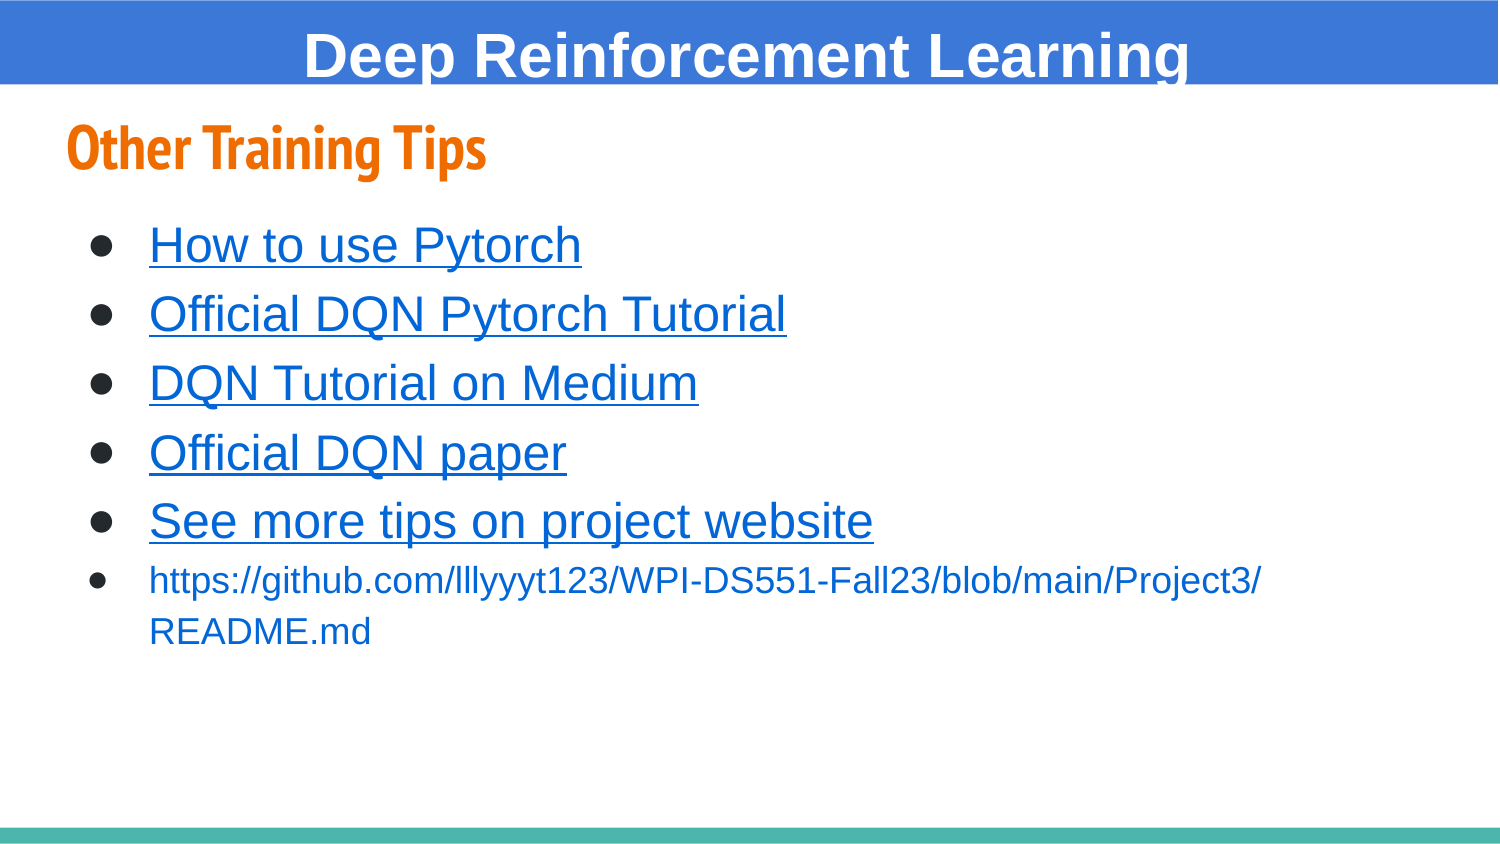

Deep Reinforcement Learning

# Other Training Tips
How to use Pytorch
Official DQN Pytorch Tutorial
DQN Tutorial on Medium
Official DQN paper
See more tips on project website
https://github.com/lllyyyt123/WPI-DS551-Fall23/blob/main/Project3/README.md